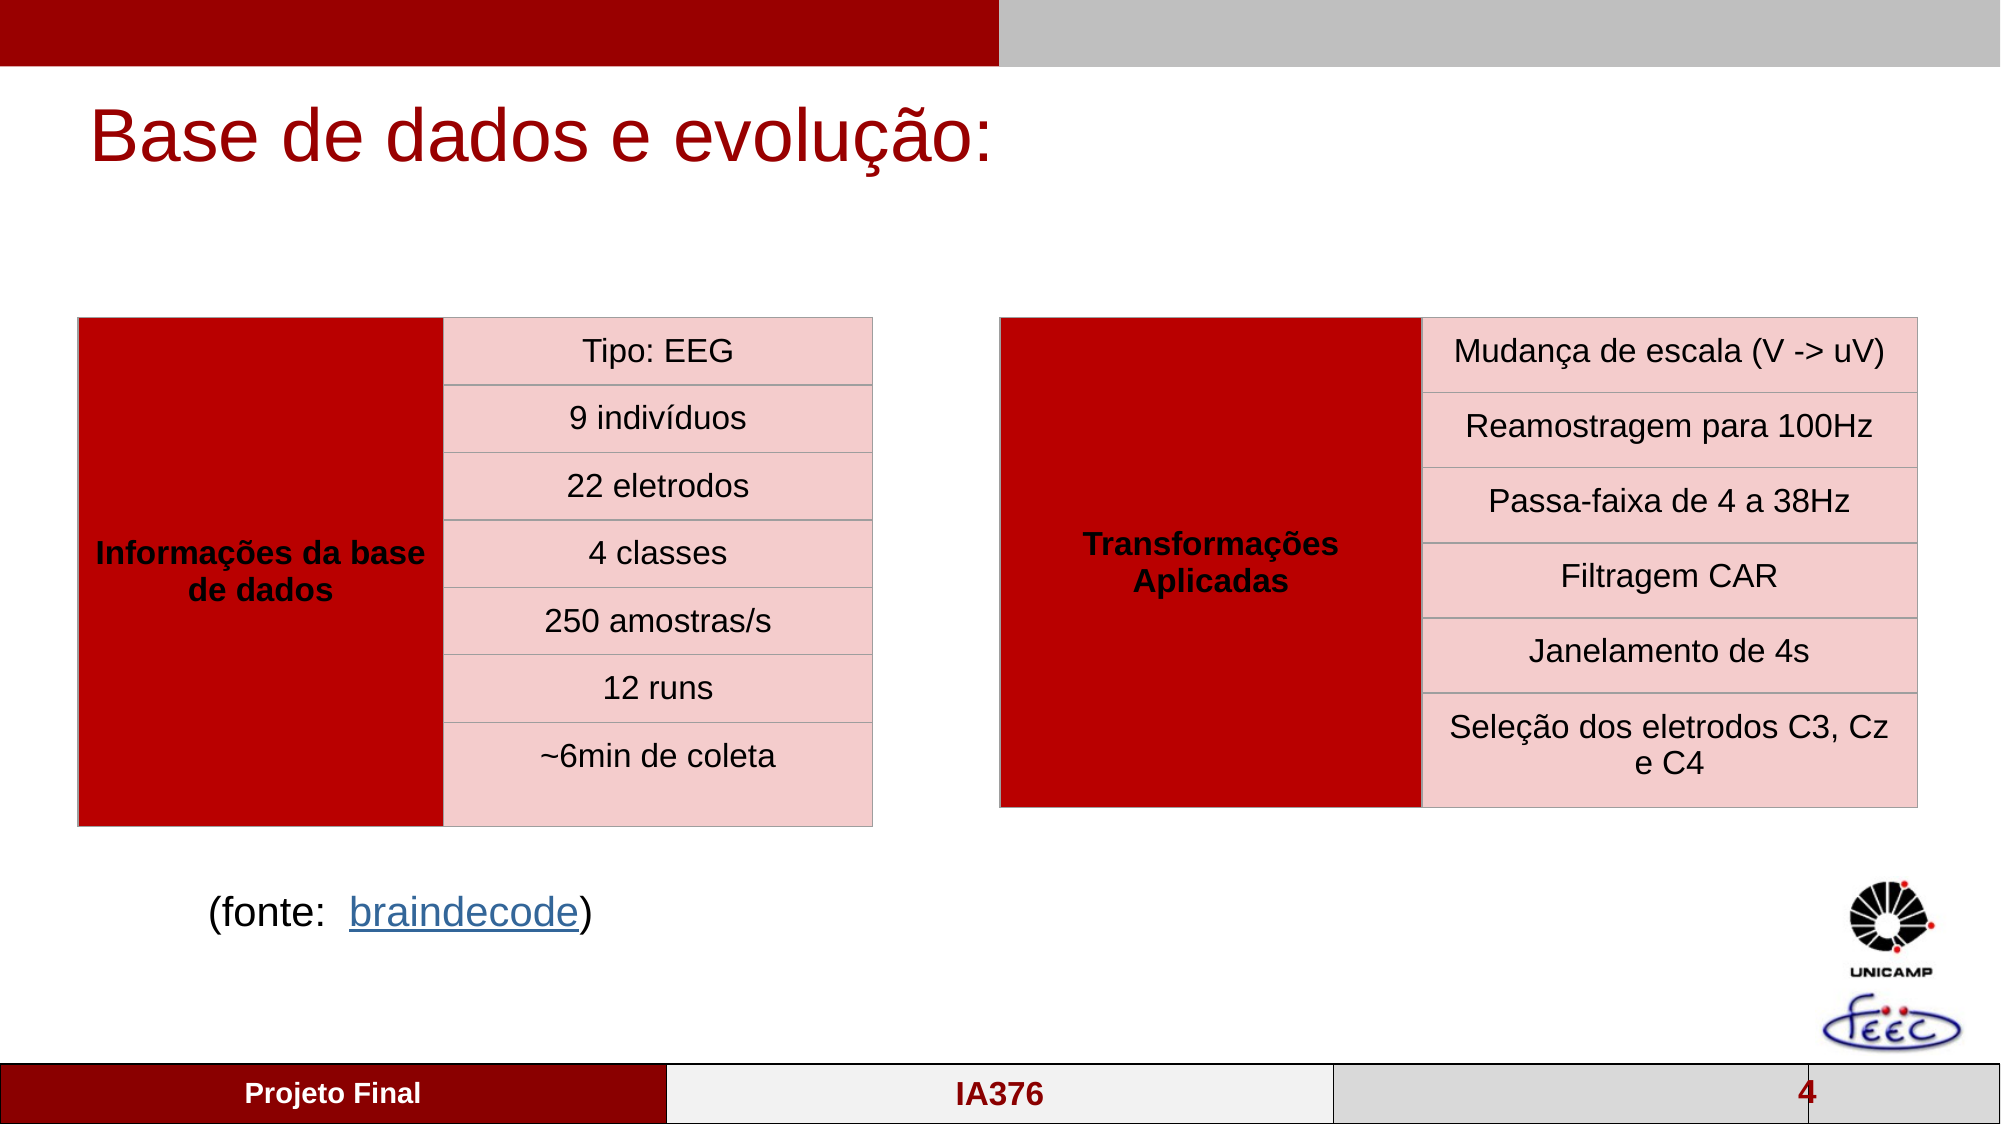

Base de dados e evolução:
| Informações da base de dados | Tipo: EEG |
| --- | --- |
|  | 9 indivíduos |
|  | 22 eletrodos |
|  | 4 classes |
|  | 250 amostras/s |
|  | 12 runs |
|  | ~6min de coleta |
| Transformações Aplicadas | Mudança de escala (V -> uV) |
| --- | --- |
|  | Reamostragem para 100Hz |
|  | Passa-faixa de 4 a 38Hz |
|  | Filtragem CAR |
|  | Janelamento de 4s |
|  | Seleção dos eletrodos C3, Cz e C4 |
          (fonte:  braindecode)